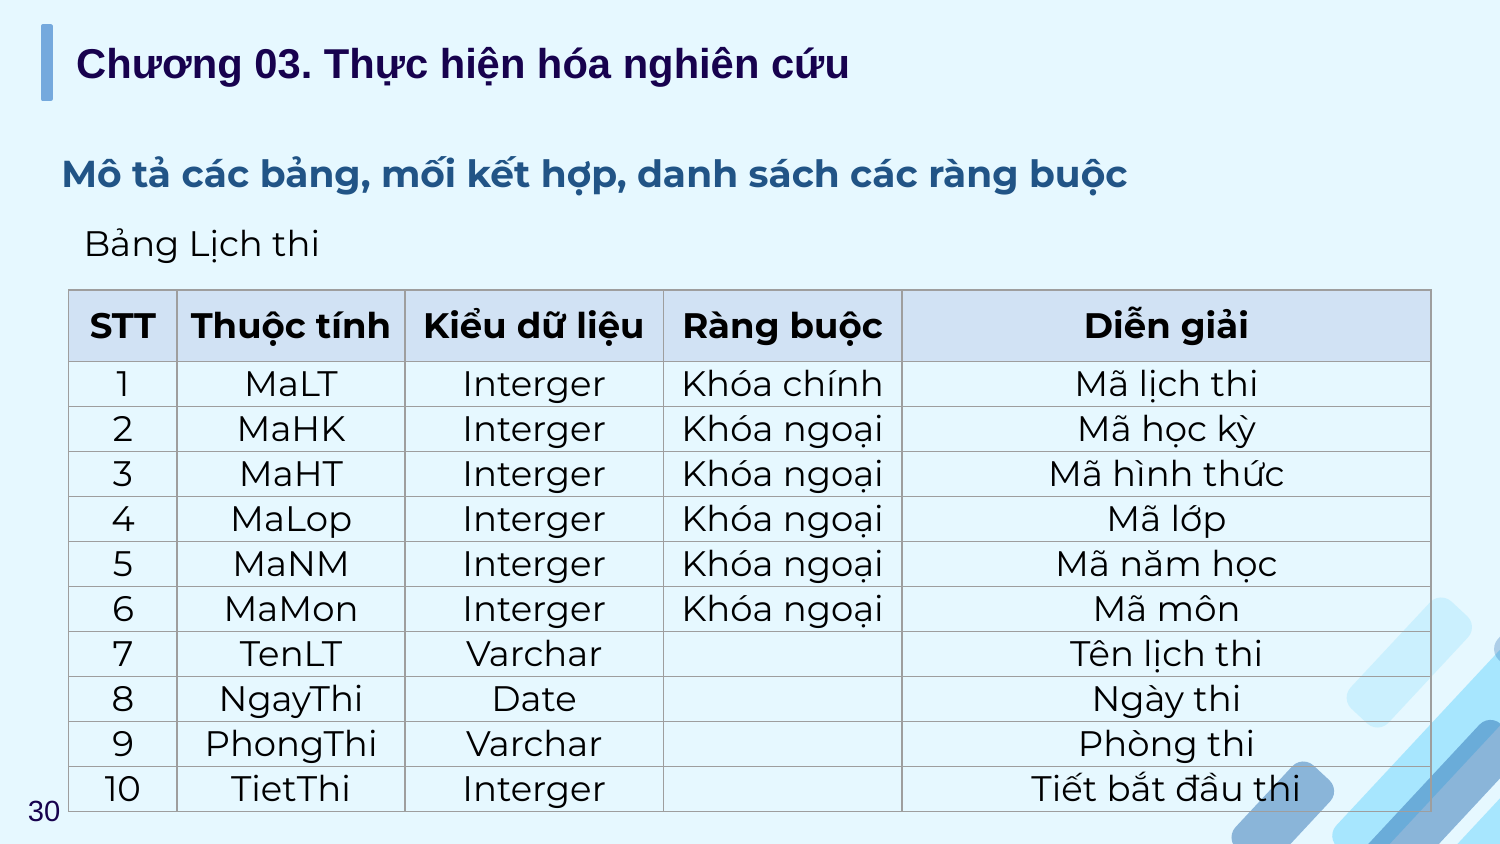

Chương 03. Thực hiện hóa nghiên cứu
Mô tả các bảng, mối kết hợp, danh sách các ràng buộc
Bảng Lịch thi
| STT | Thuộc tính | Kiểu dữ liệu | Ràng buộc | Diễn giải |
| --- | --- | --- | --- | --- |
| 1 | MaLT | Interger | Khóa chính | Mã lịch thi |
| 2 | MaHK | Interger | Khóa ngoại | Mã học kỳ |
| 3 | MaHT | Interger | Khóa ngoại | Mã hình thức |
| 4 | MaLop | Interger | Khóa ngoại | Mã lớp |
| 5 | MaNM | Interger | Khóa ngoại | Mã năm học |
| 6 | MaMon | Interger | Khóa ngoại | Mã môn |
| 7 | TenLT | Varchar |  | Tên lịch thi |
| 8 | NgayThi | Date |  | Ngày thi |
| 9 | PhongThi | Varchar |  | Phòng thi |
| 10 | TietThi | Interger |  | Tiết bắt đầu thi |
30